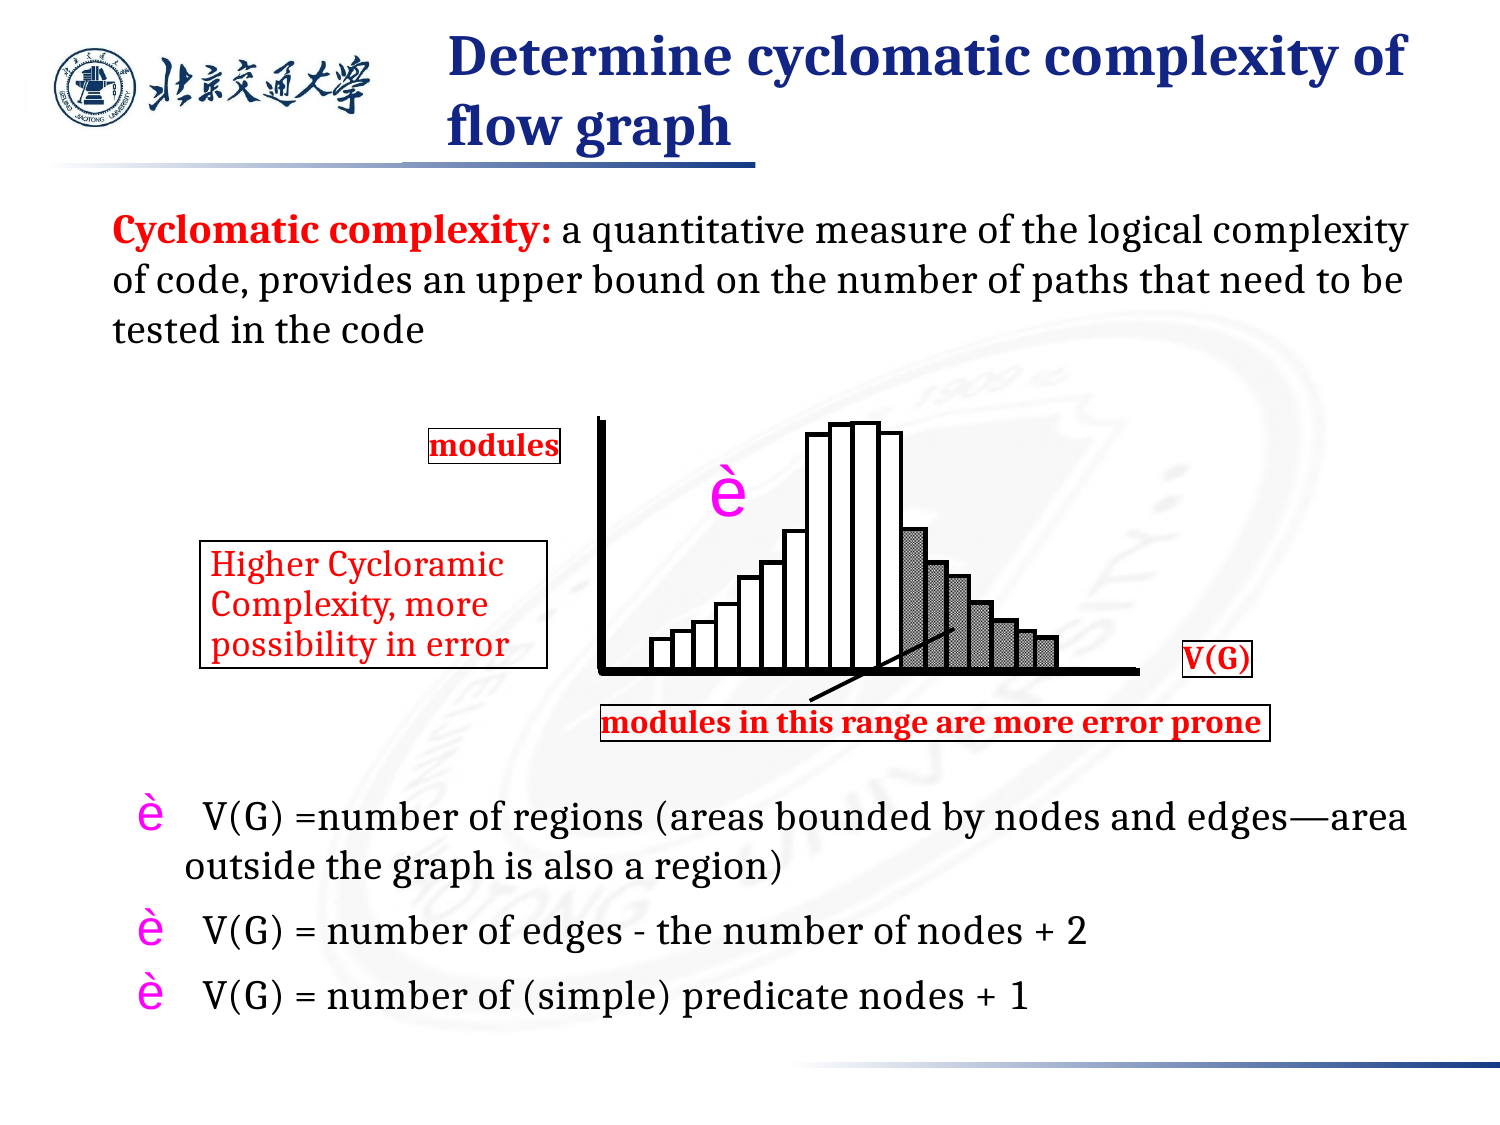

# Determine cyclomatic complexity of flow graph
Cyclomatic complexity: a quantitative measure of the logical complexity of code, provides an upper bound on the number of paths that need to be tested in the code

modules

Higher Cycloramic Complexity, more possibility in error

V(G)
modules in this range are more error prone

  V(G) =number of regions (areas bounded by nodes and edges—area outside the graph is also a region)
  V(G) = number of edges - the number of nodes + 2
  V(G) = number of (simple) predicate nodes + 1